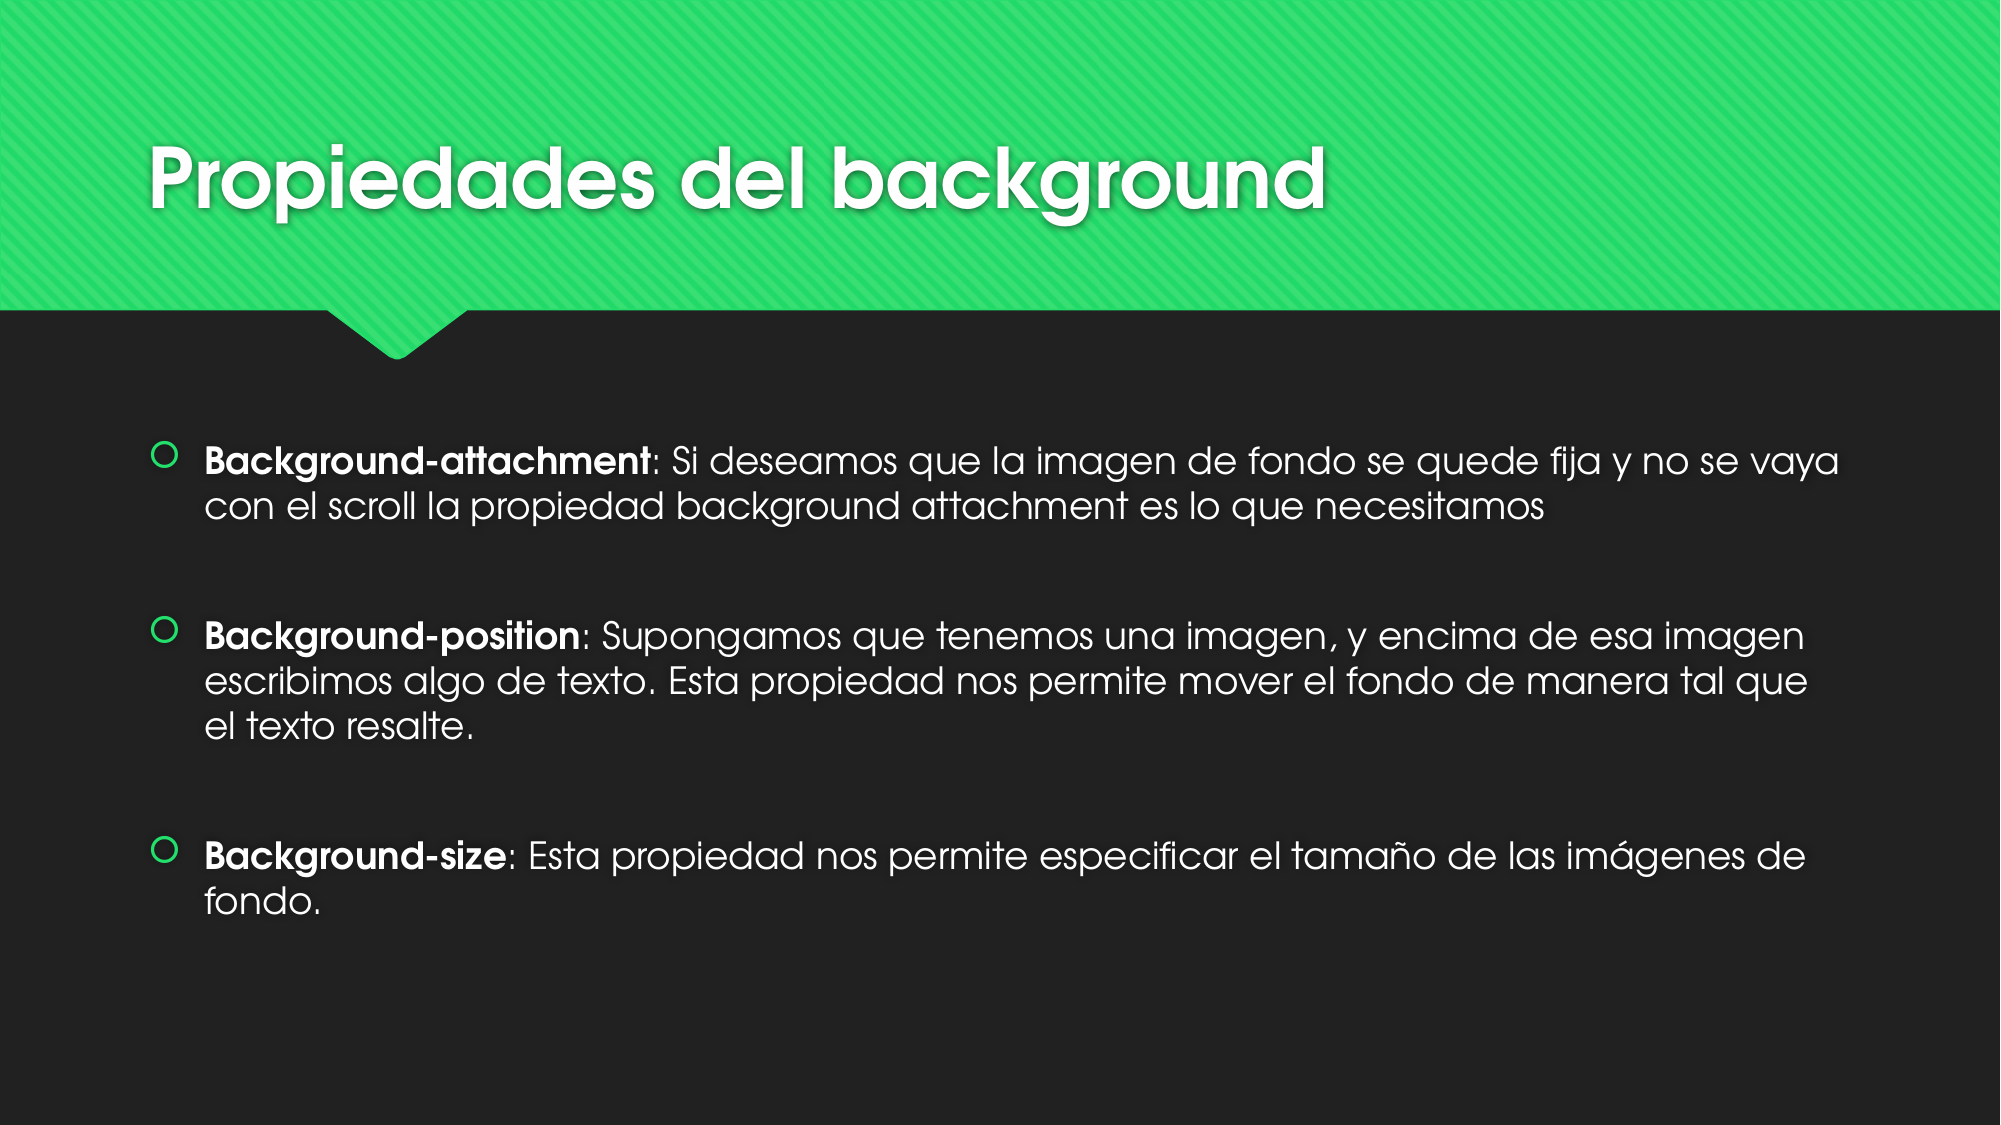

# Propiedades del background
Background-attachment: Si deseamos que la imagen de fondo se quede fija y no se vaya con el scroll la propiedad background attachment es lo que necesitamos

Background-position: Supongamos que tenemos una imagen, y encima de esa imagen escribimos algo de texto. Esta propiedad nos permite mover el fondo de manera tal que el texto resalte.

Background-size: Esta propiedad nos permite especificar el tamaño de las imágenes de fondo.